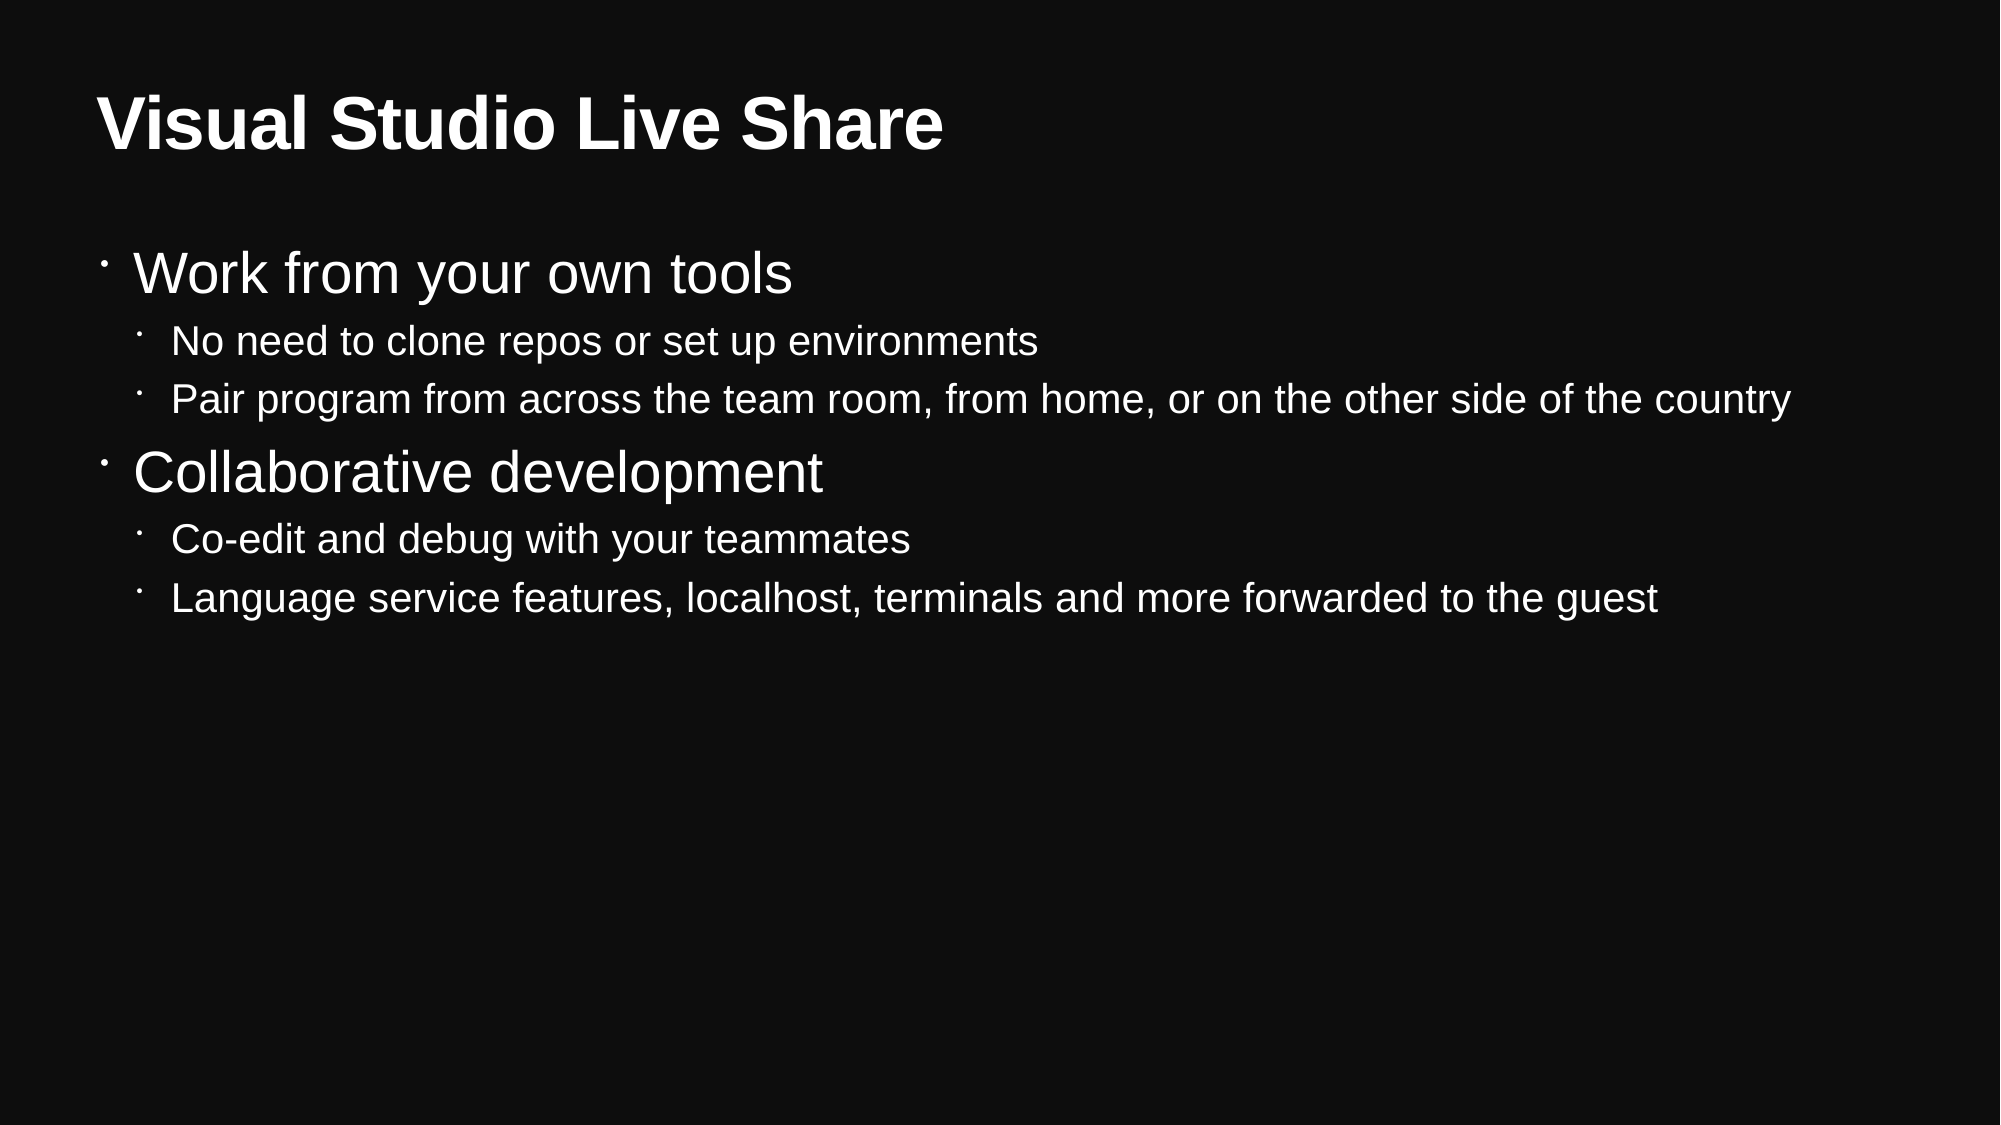

# Visual Studio Live Share
Work from your own tools
No need to clone repos or set up environments
Pair program from across the team room, from home, or on the other side of the country
Collaborative development
Co-edit and debug with your teammates
Language service features, localhost, terminals and more forwarded to the guest